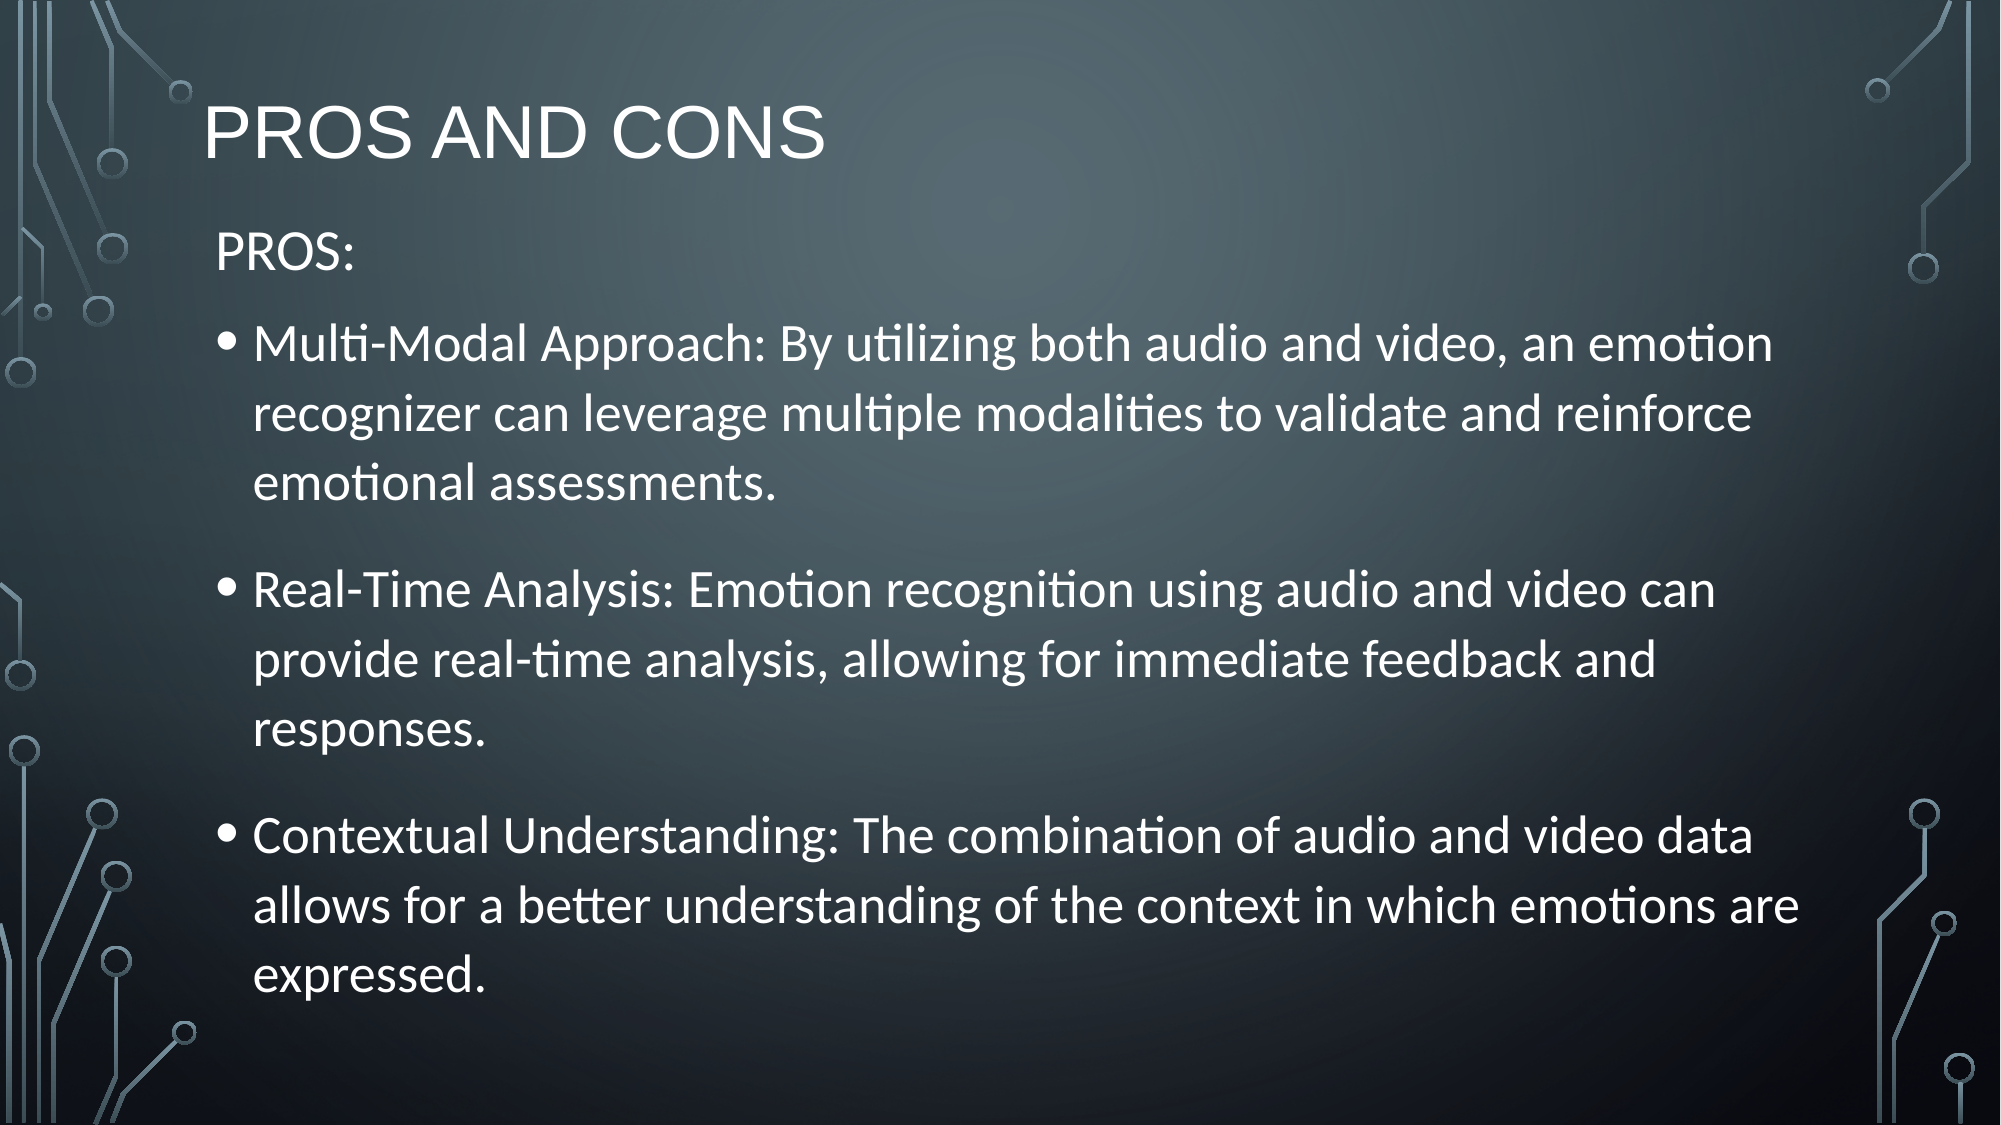

# PROS AND CONS
PROS:
Multi-Modal Approach: By utilizing both audio and video, an emotion recognizer can leverage multiple modalities to validate and reinforce emotional assessments.
Real-Time Analysis: Emotion recognition using audio and video can provide real-time analysis, allowing for immediate feedback and responses.
Contextual Understanding: The combination of audio and video data allows for a better understanding of the context in which emotions are expressed.